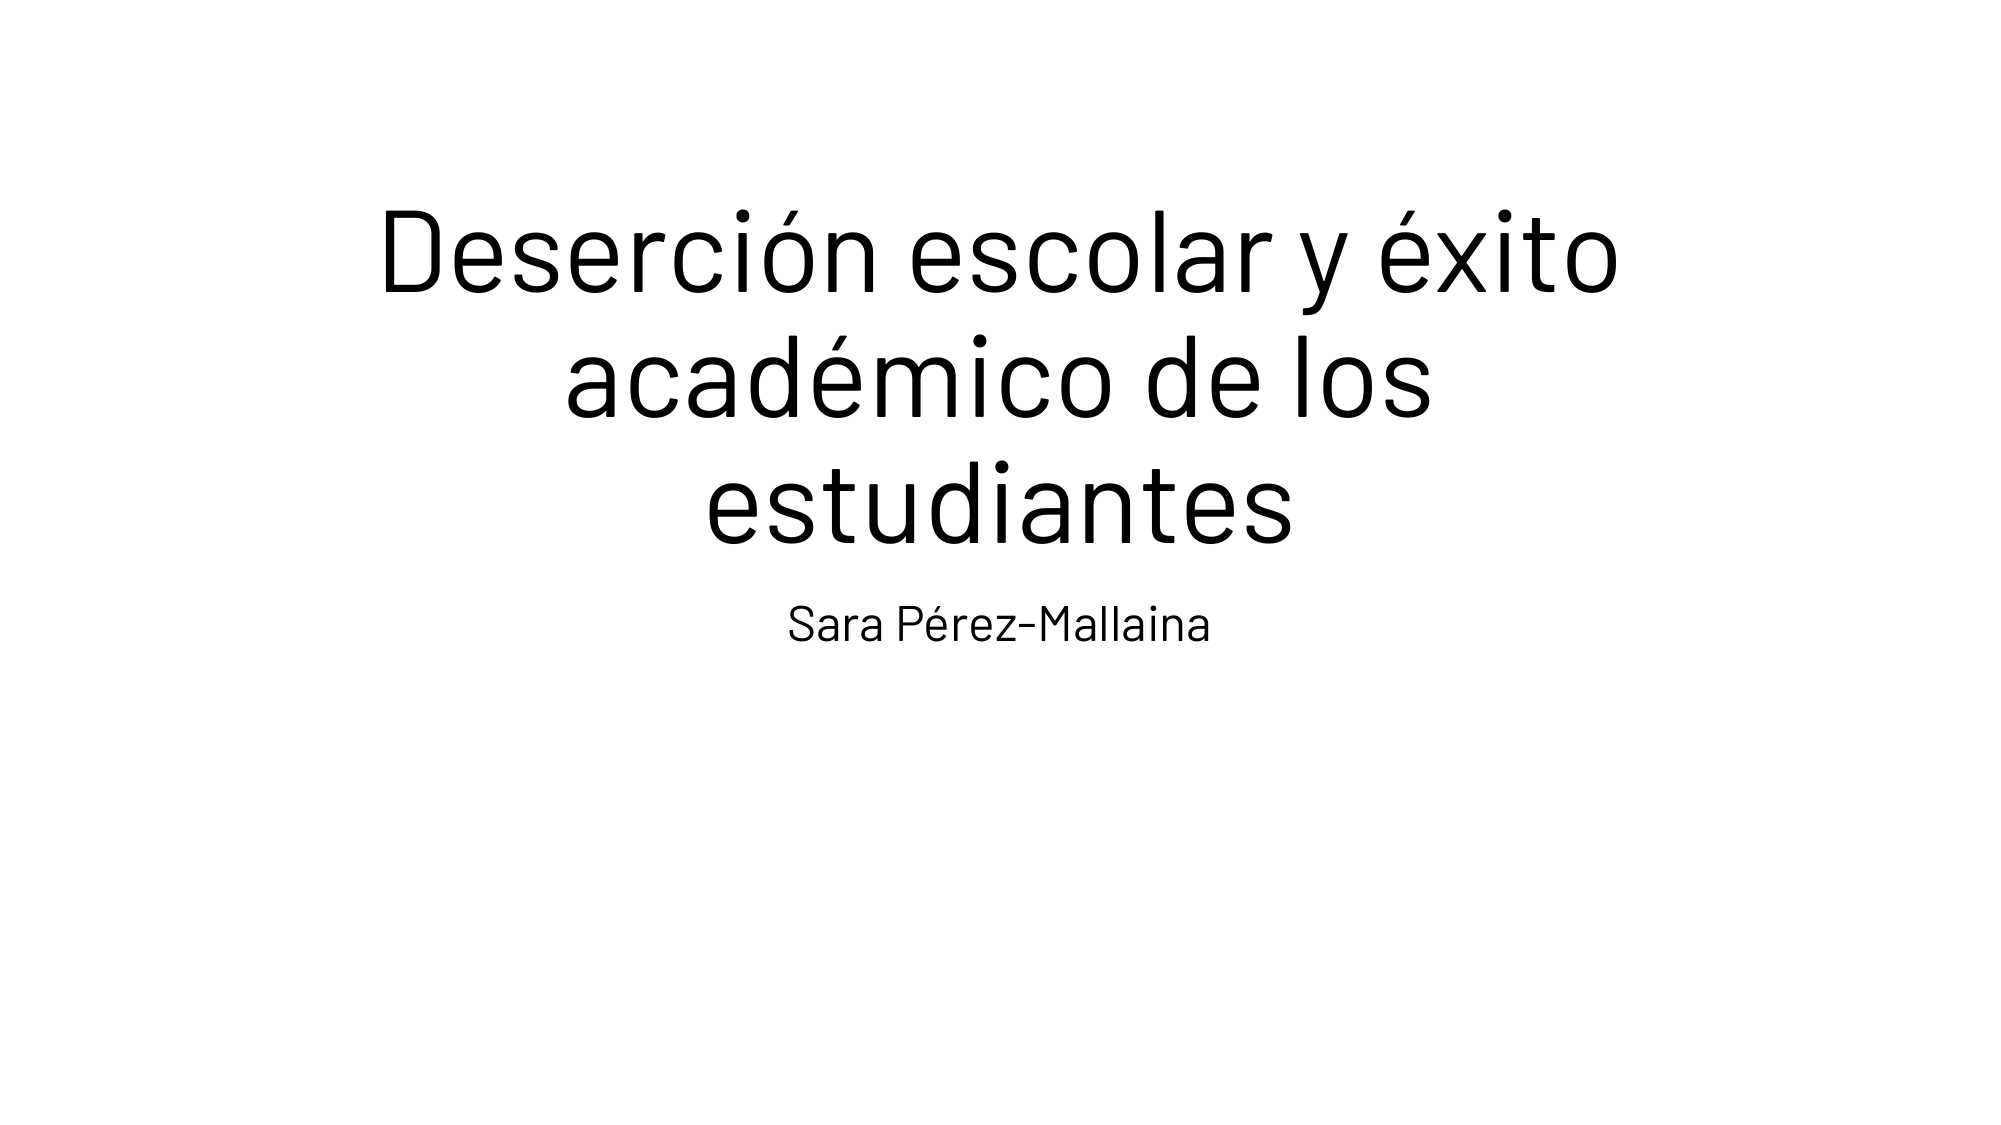

# Deserción escolar y éxito académico de los estudiantes
Sara Pérez-Mallaina